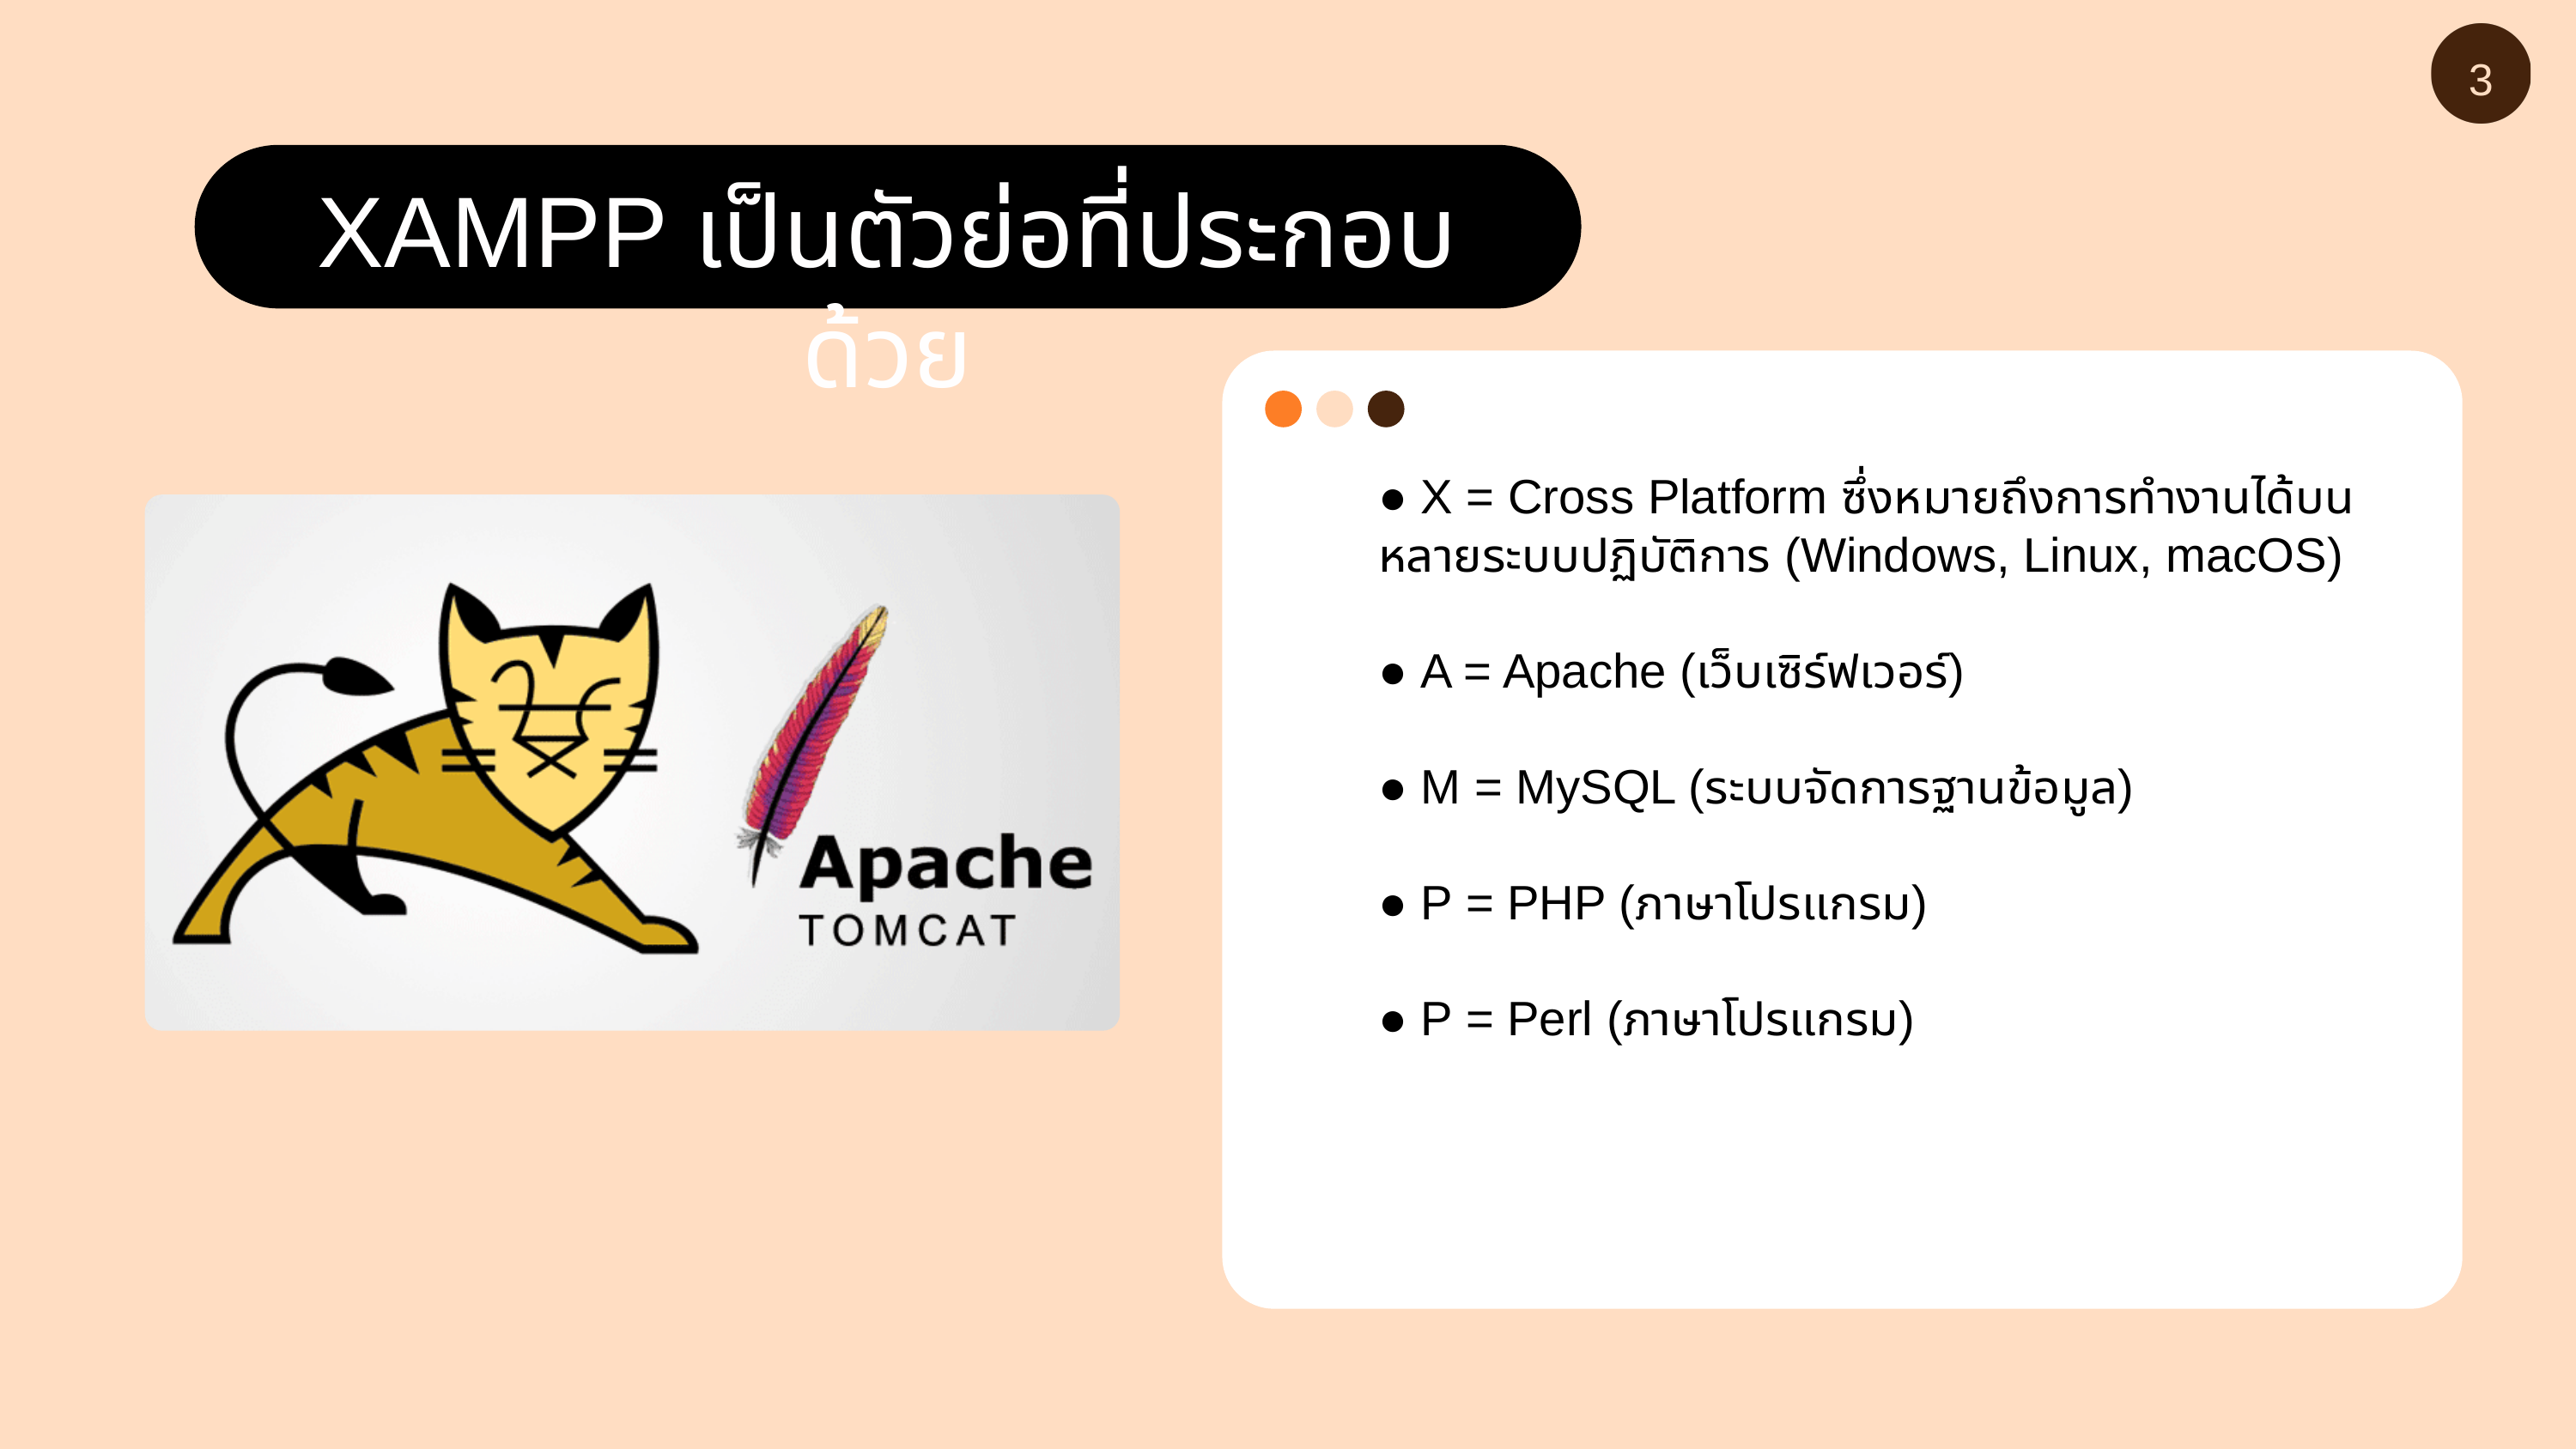

3

XAMPP เป็นตัวย่อที่ประกอบด้วย

● X = Cross Platform ซึ่งหมายถึงการทำงานได้บนหลายระบบปฏิบัติการ (Windows, Linux, macOS)

● A = Apache (เว็บเซิร์ฟเวอร์)

● M = MySQL (ระบบจัดการฐานข้อมูล)

● P = PHP (ภาษาโปรแกรม)

● P = Perl (ภาษาโปรแกรม)